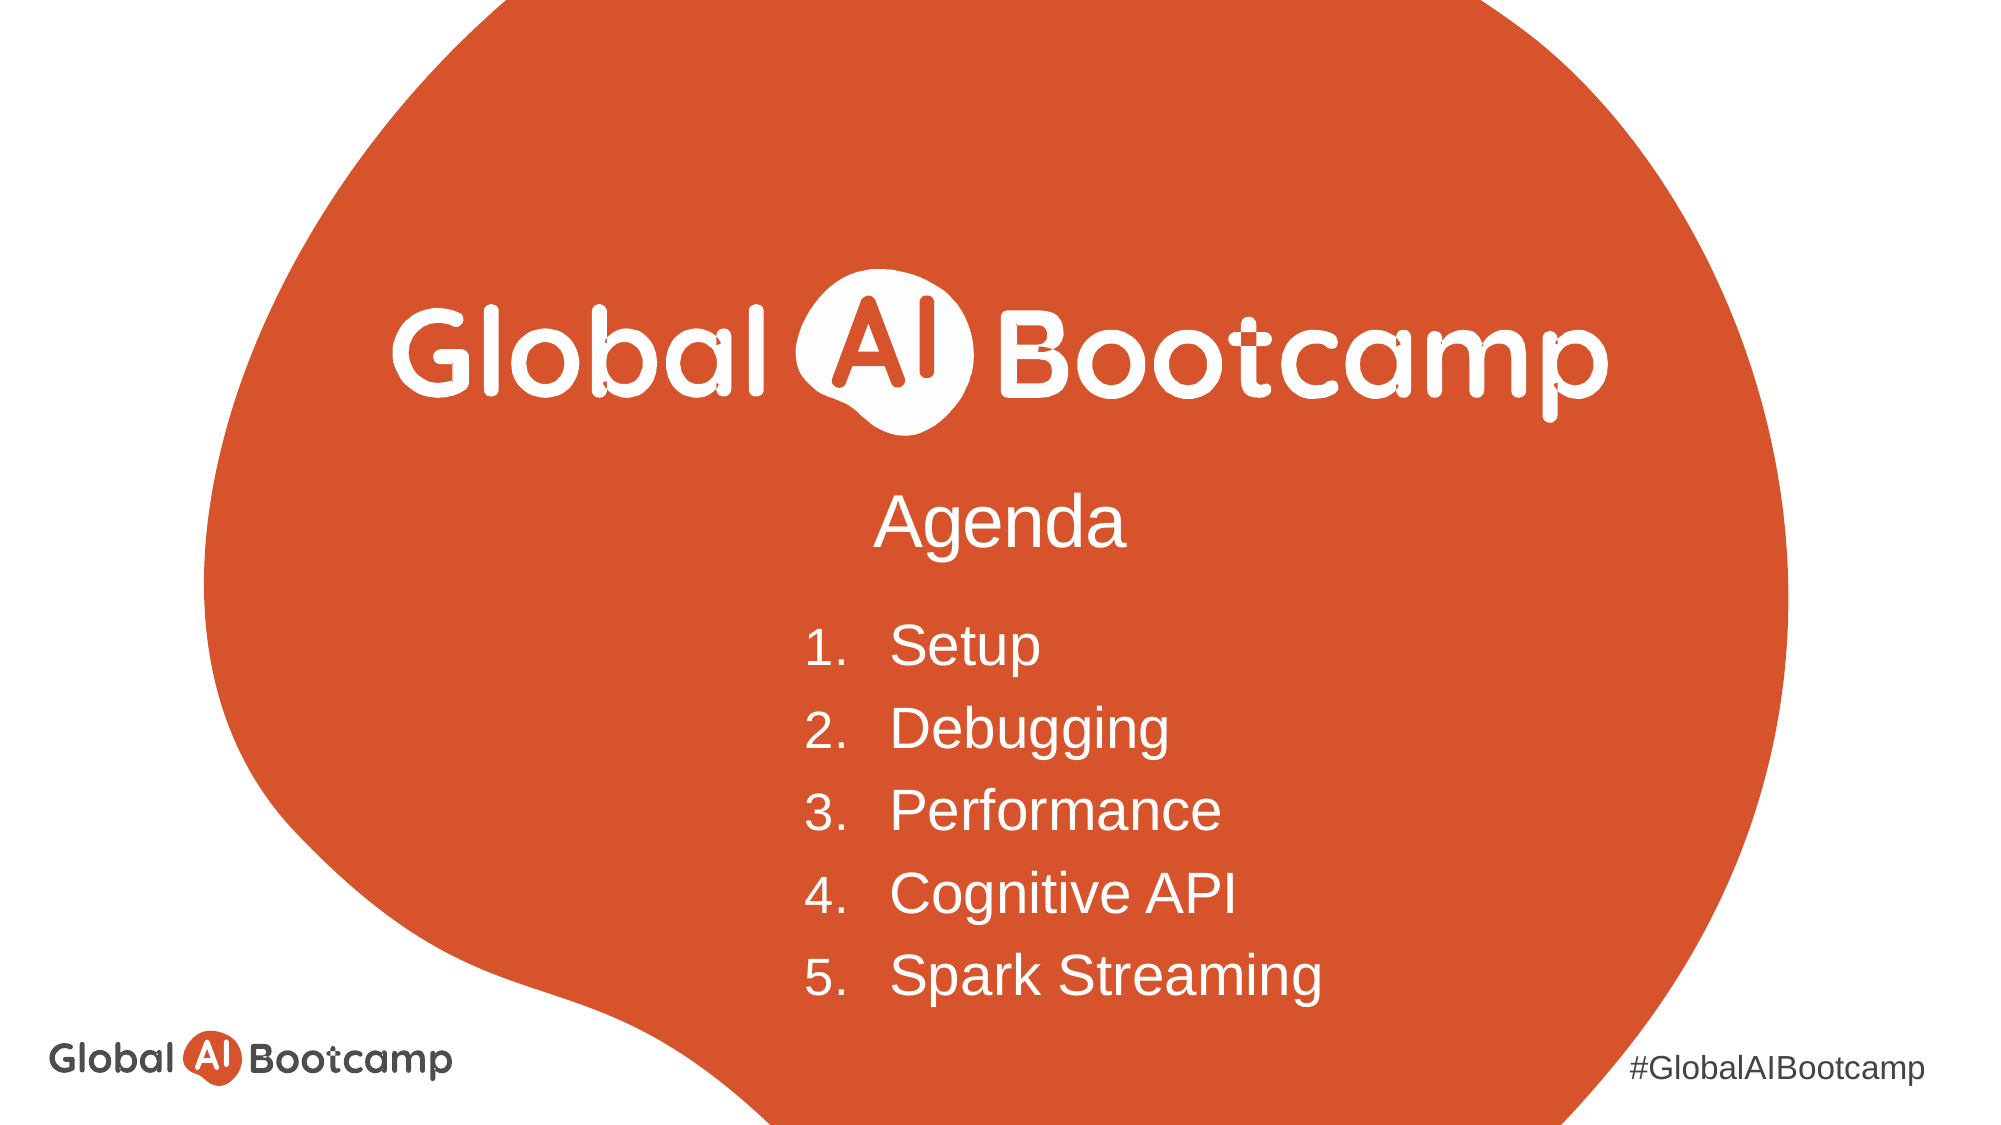

# Agenda
Setup
Debugging
Performance
Cognitive API
Spark Streaming